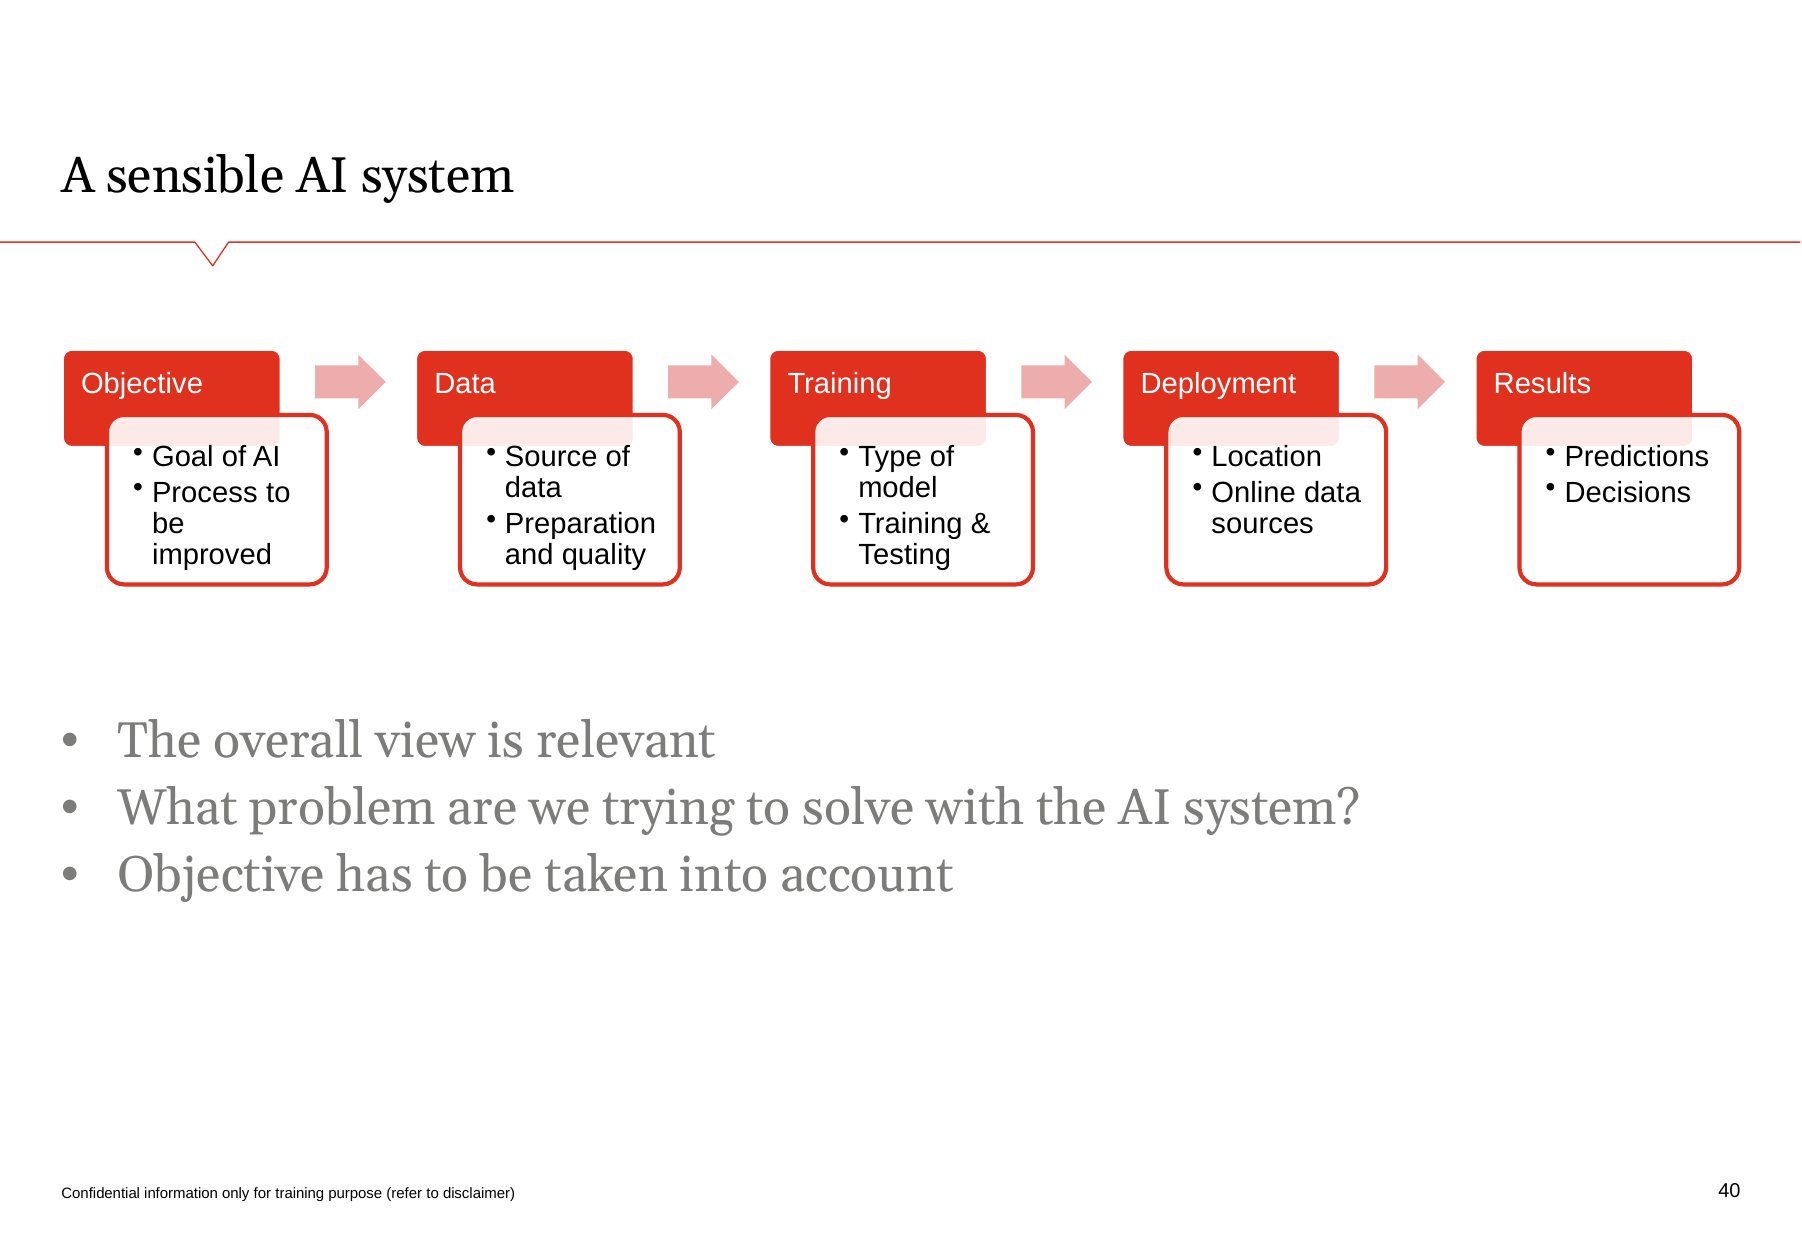

# A sensible AI system
Objective
Goal of AI
Process to be improved

Data
Source of data
Preparation and quality

Training
Type of model
Training & Testing

Deployment
Location
Online data sources

Results
Predictions
Decisions
The overall view is relevant
What problem are we trying to solve with the AI system?
Objective has to be taken into account
40